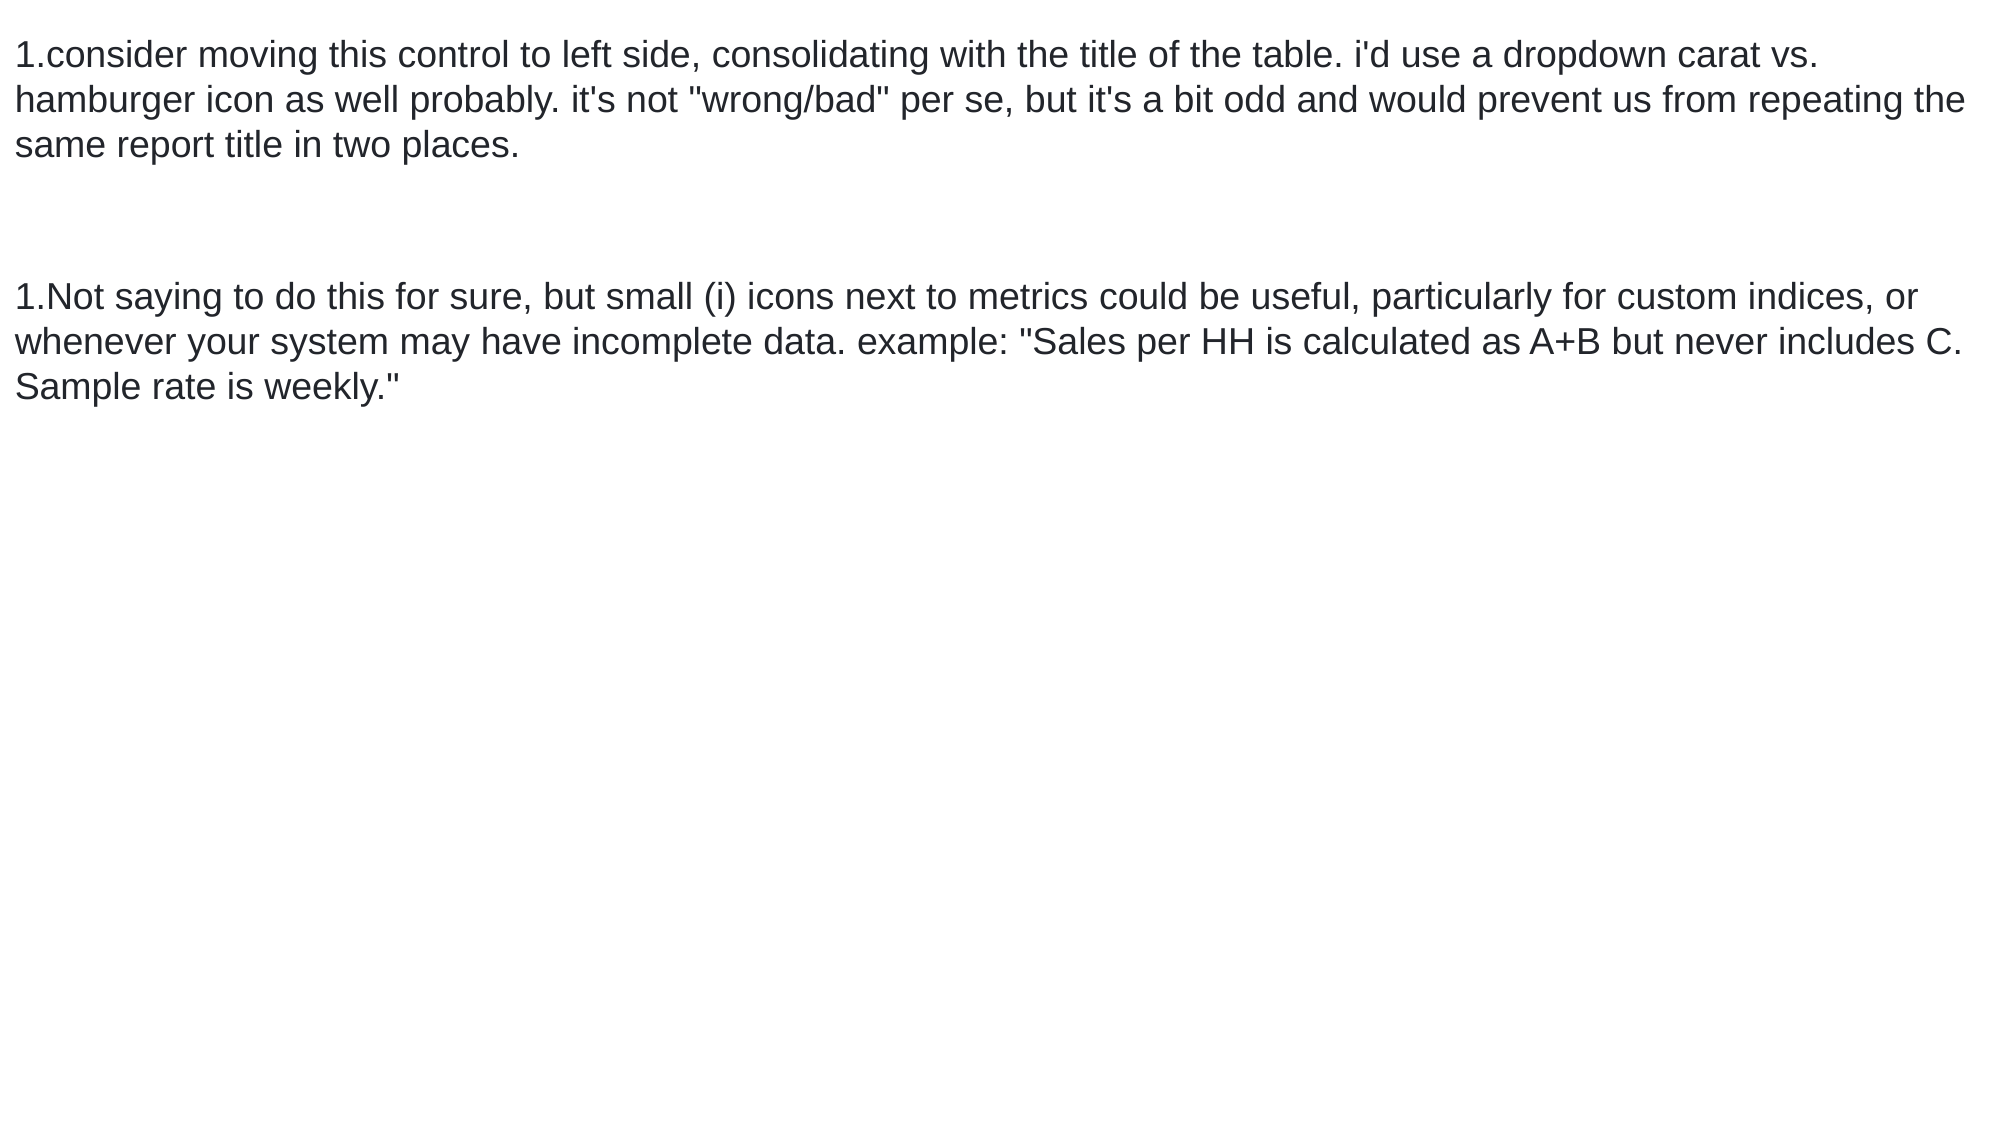

consider moving this control to left side, consolidating with the title of the table. i'd use a dropdown carat vs. hamburger icon as well probably. it's not "wrong/bad" per se, but it's a bit odd and would prevent us from repeating the same report title in two places.

Not saying to do this for sure, but small (i) icons next to metrics could be useful, particularly for custom indices, or whenever your system may have incomplete data. example: "Sales per HH is calculated as A+B but never includes C. Sample rate is weekly."